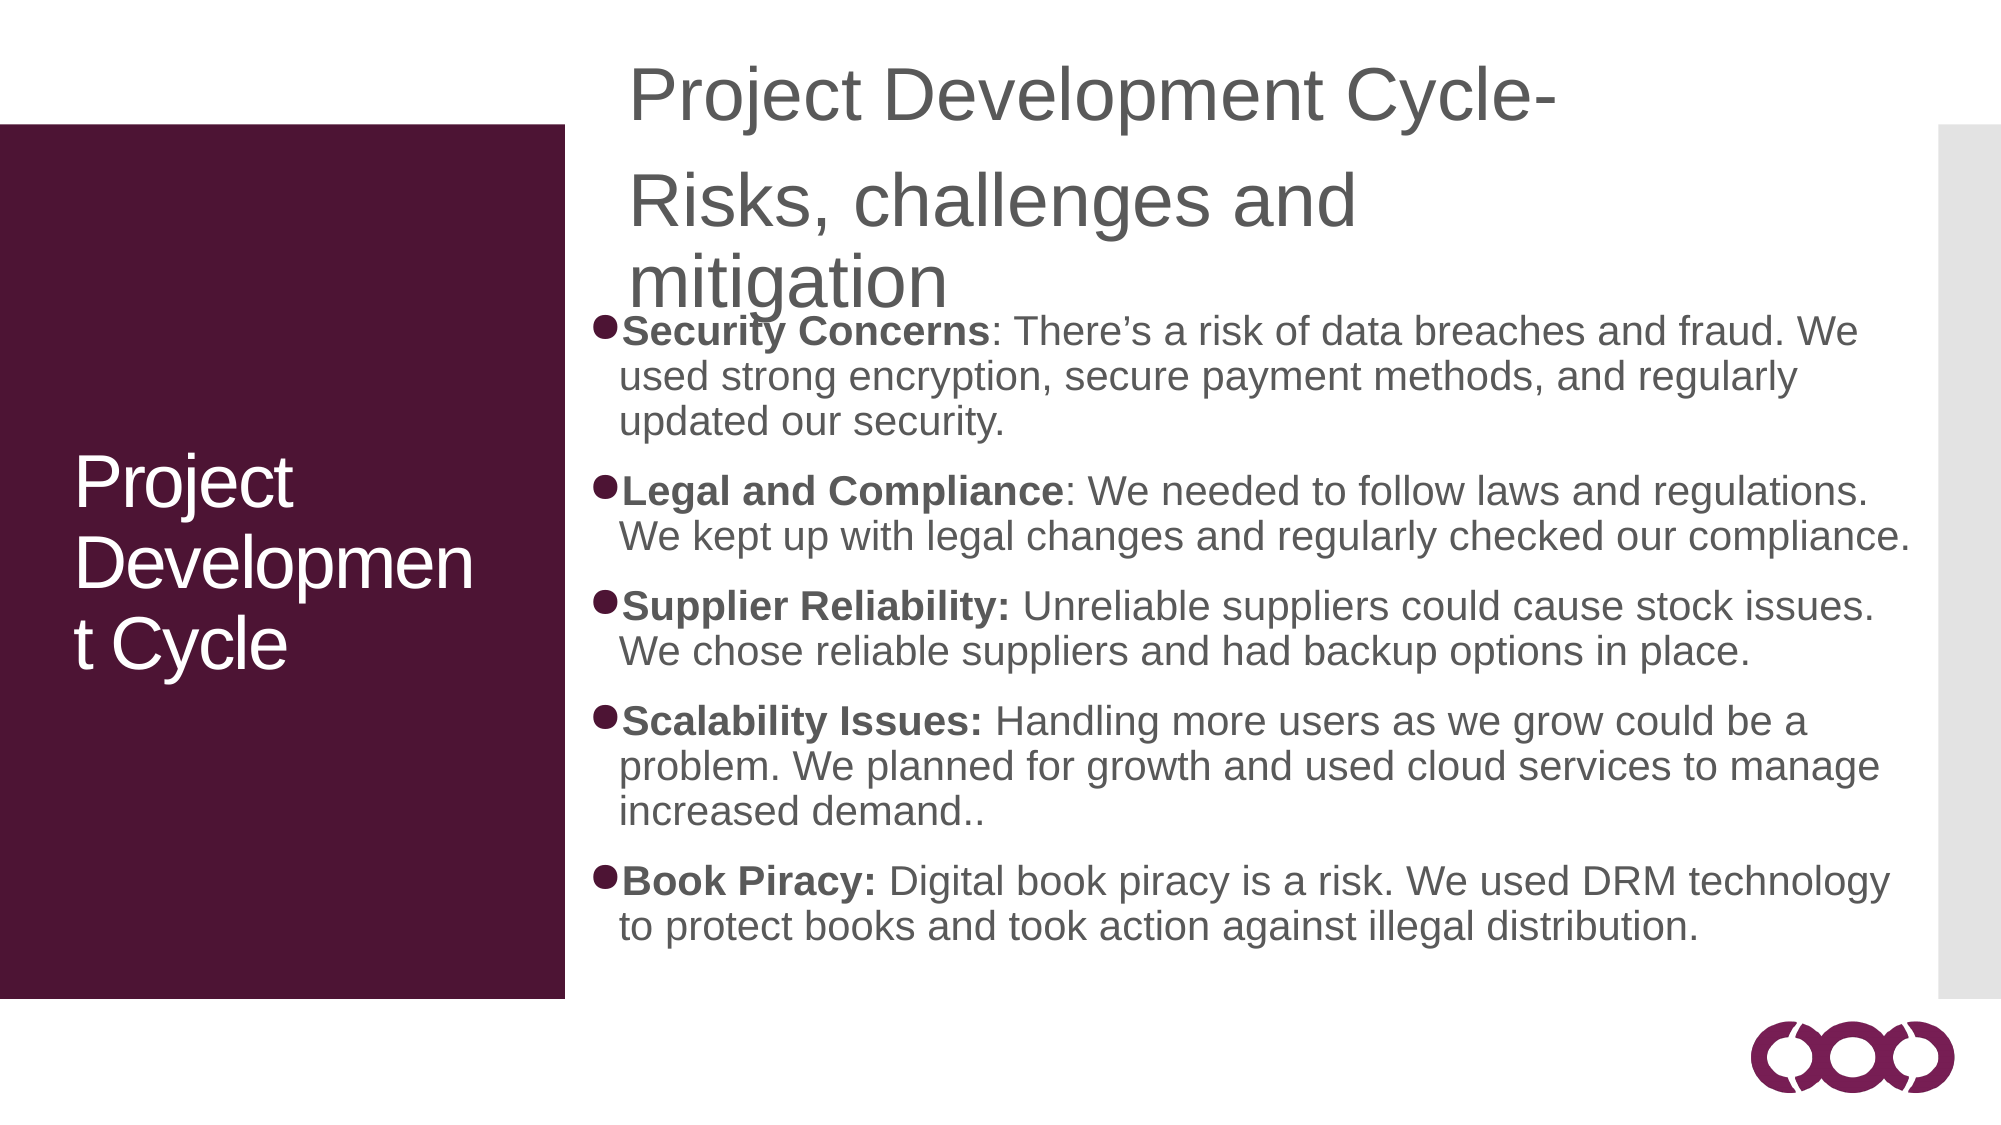

Project Development Cycle-
Risks, challenges and mitigation
Security Concerns: There’s a risk of data breaches and fraud. We used strong encryption, secure payment methods, and regularly updated our security.
Legal and Compliance: We needed to follow laws and regulations. We kept up with legal changes and regularly checked our compliance.
Supplier Reliability: Unreliable suppliers could cause stock issues. We chose reliable suppliers and had backup options in place.
Scalability Issues: Handling more users as we grow could be a problem. We planned for growth and used cloud services to manage increased demand..
Book Piracy: Digital book piracy is a risk. We used DRM technology to protect books and took action against illegal distribution.
Project Development Cycle